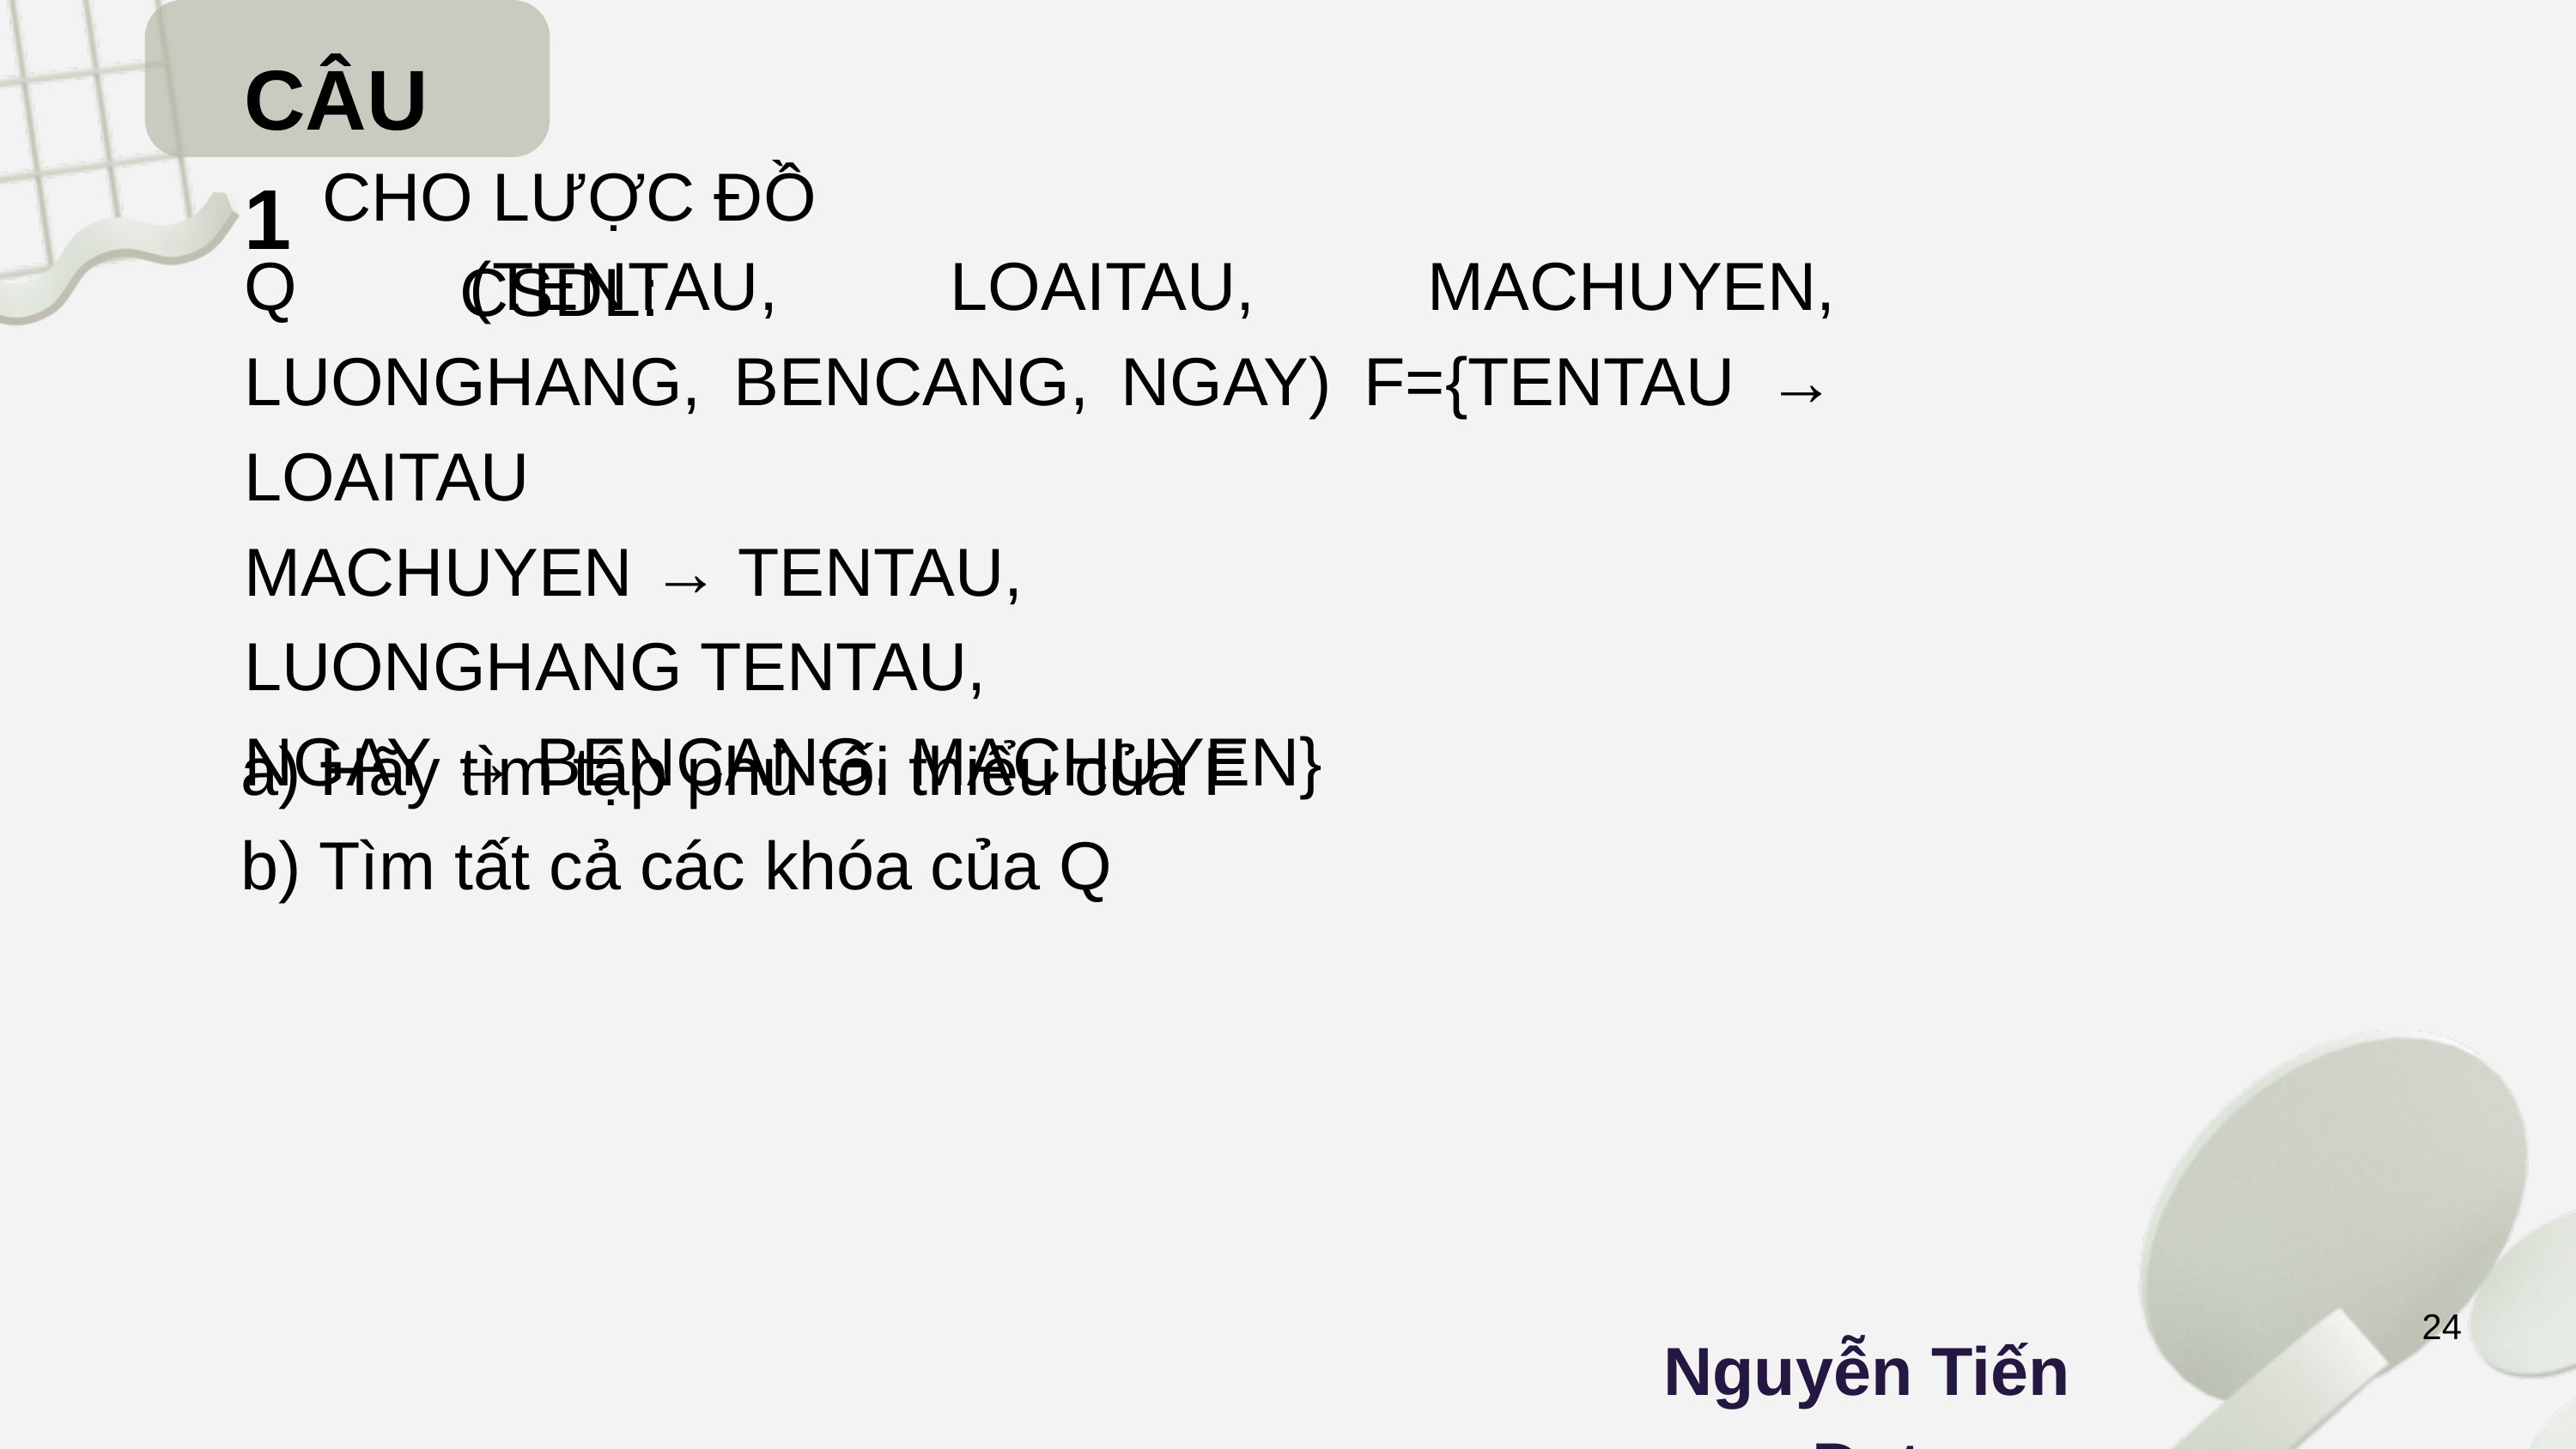

CÂU 1
CHO LƯỢC ĐỒ CSDL:

Q (TENTAU, LOAITAU, MACHUYEN, LUONGHANG, BENCANG, NGAY) F={TENTAU → LOAITAU
MACHUYEN → TENTAU,
LUONGHANG TENTAU,
NGAY → BENCANG, MACHUYEN}

a) Hãy tìm tập phủ tối thiểu của F
b) Tìm tất cả các khóa của Q

24
Nguyễn Tiến Đạt